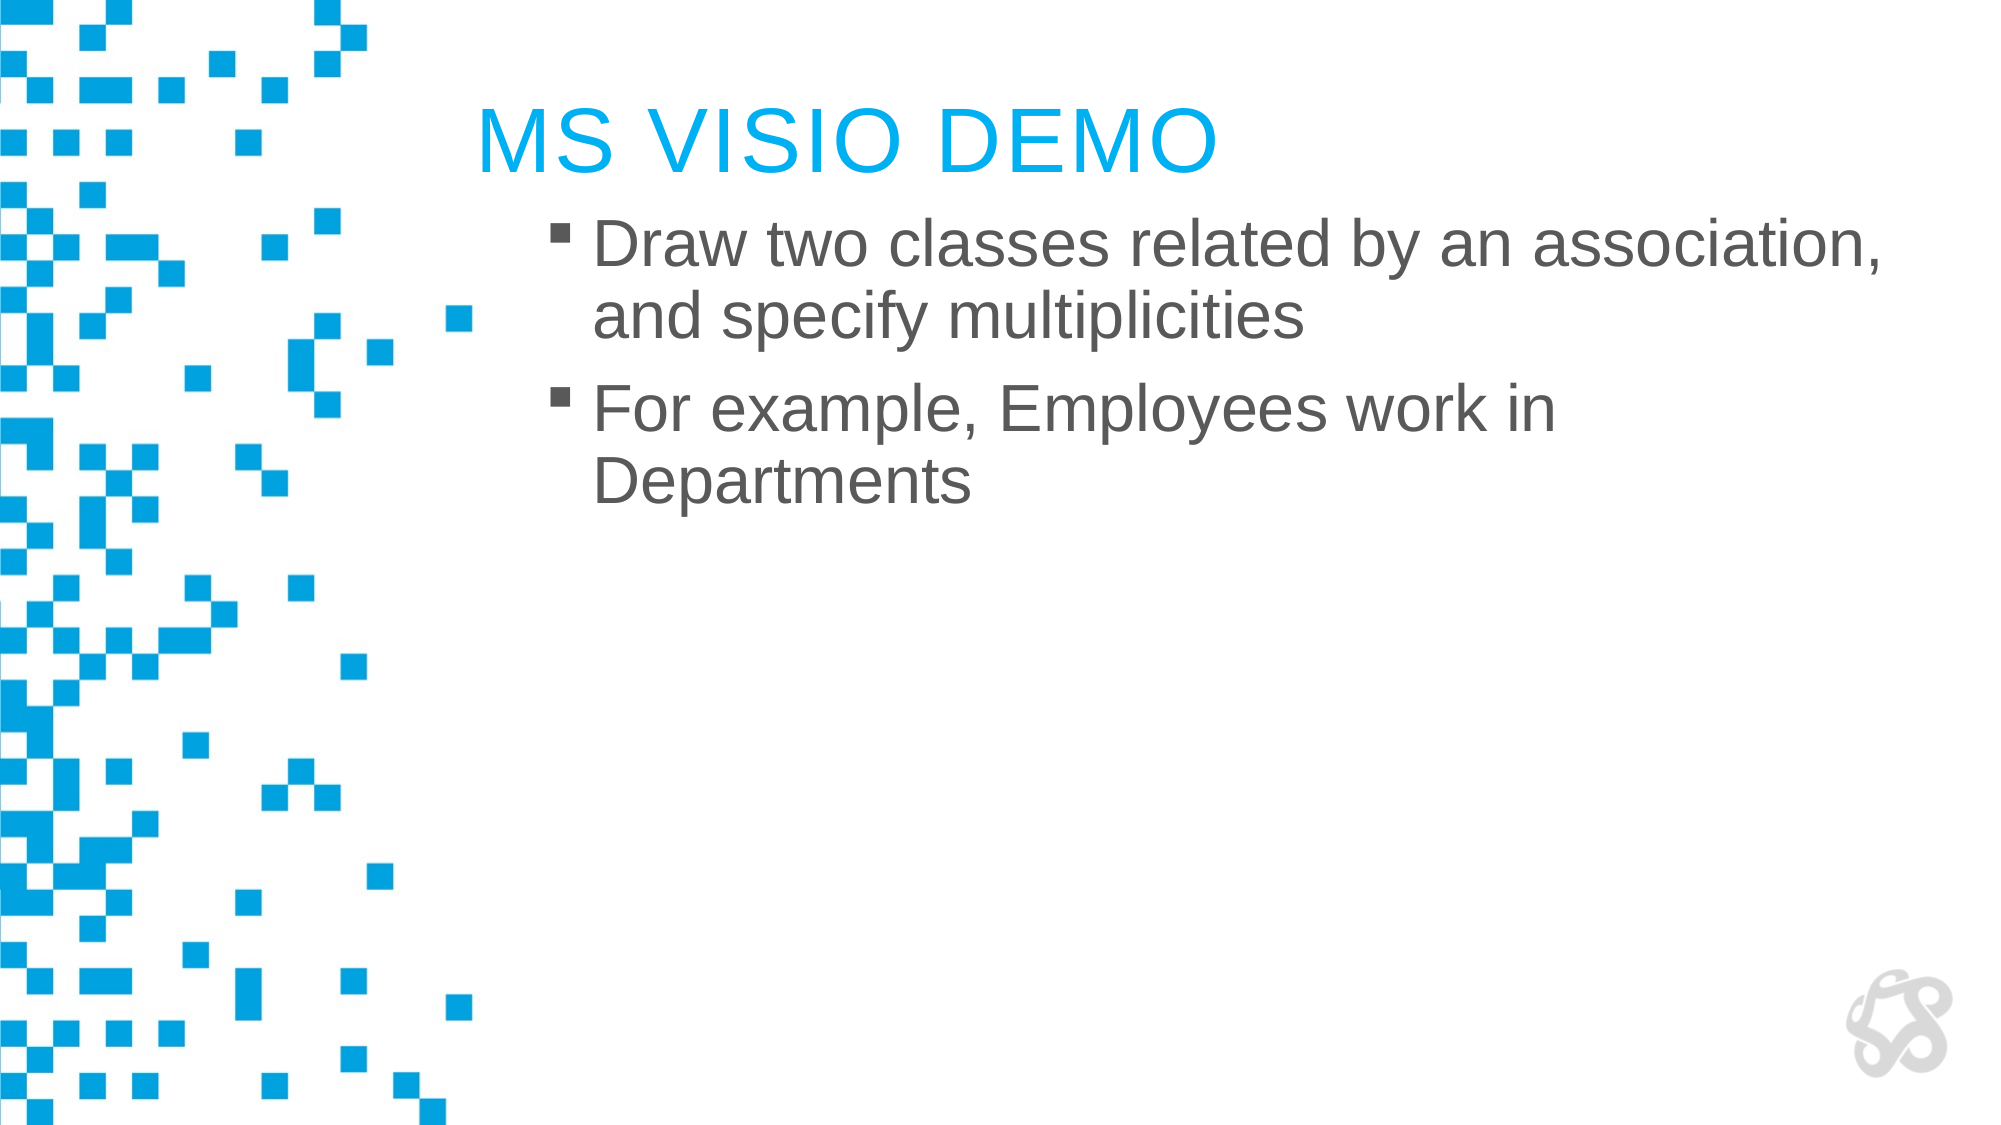

# MS Visio DEMO
Draw two classes related by an association, and specify multiplicities
For example, Employees work in Departments